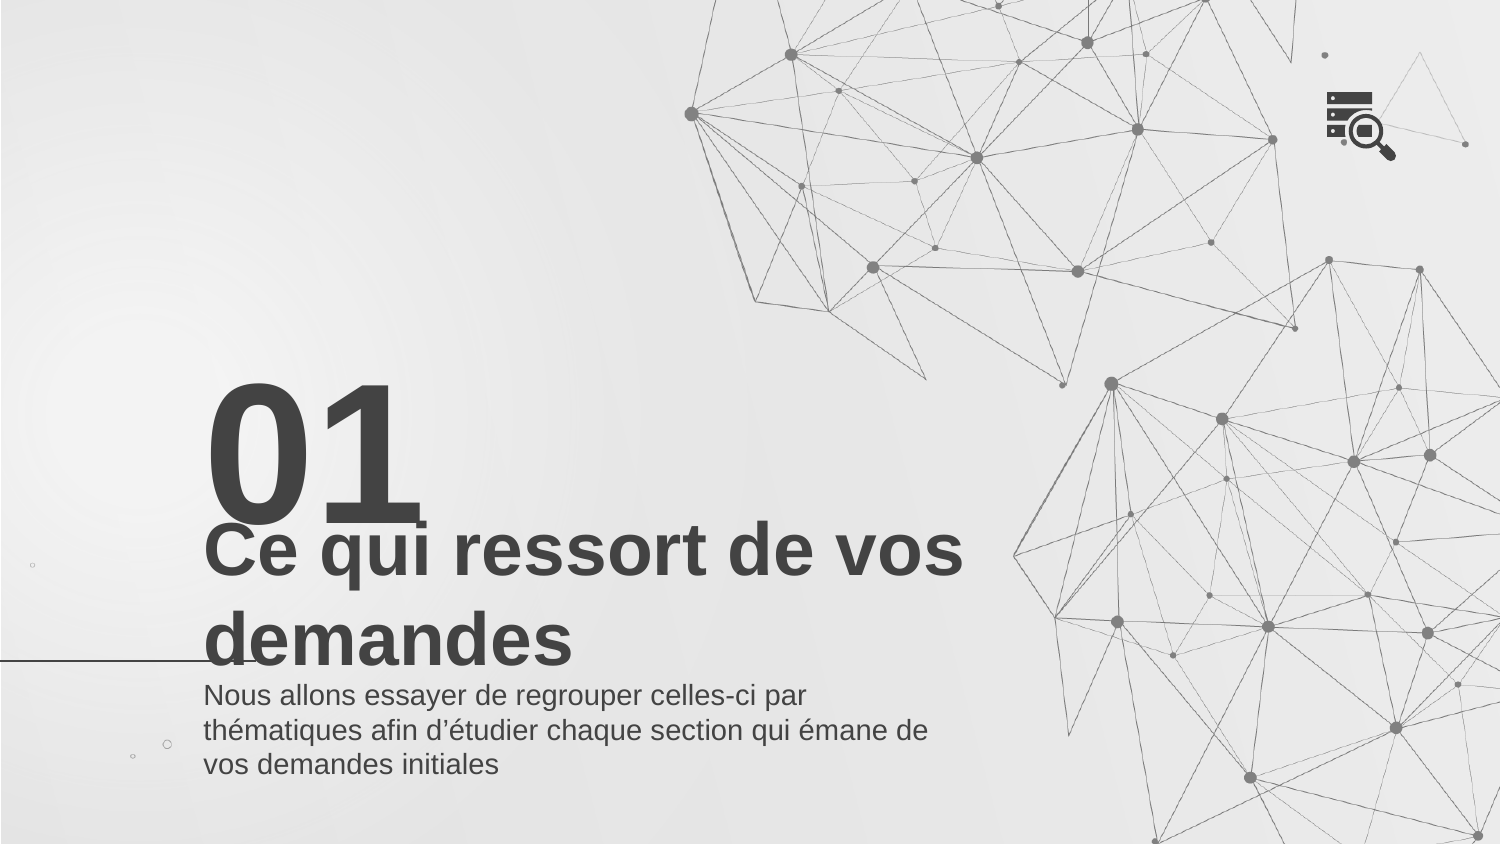

01
# Ce qui ressort de vos demandes
Nous allons essayer de regrouper celles-ci par thématiques afin d’étudier chaque section qui émane de vos demandes initiales